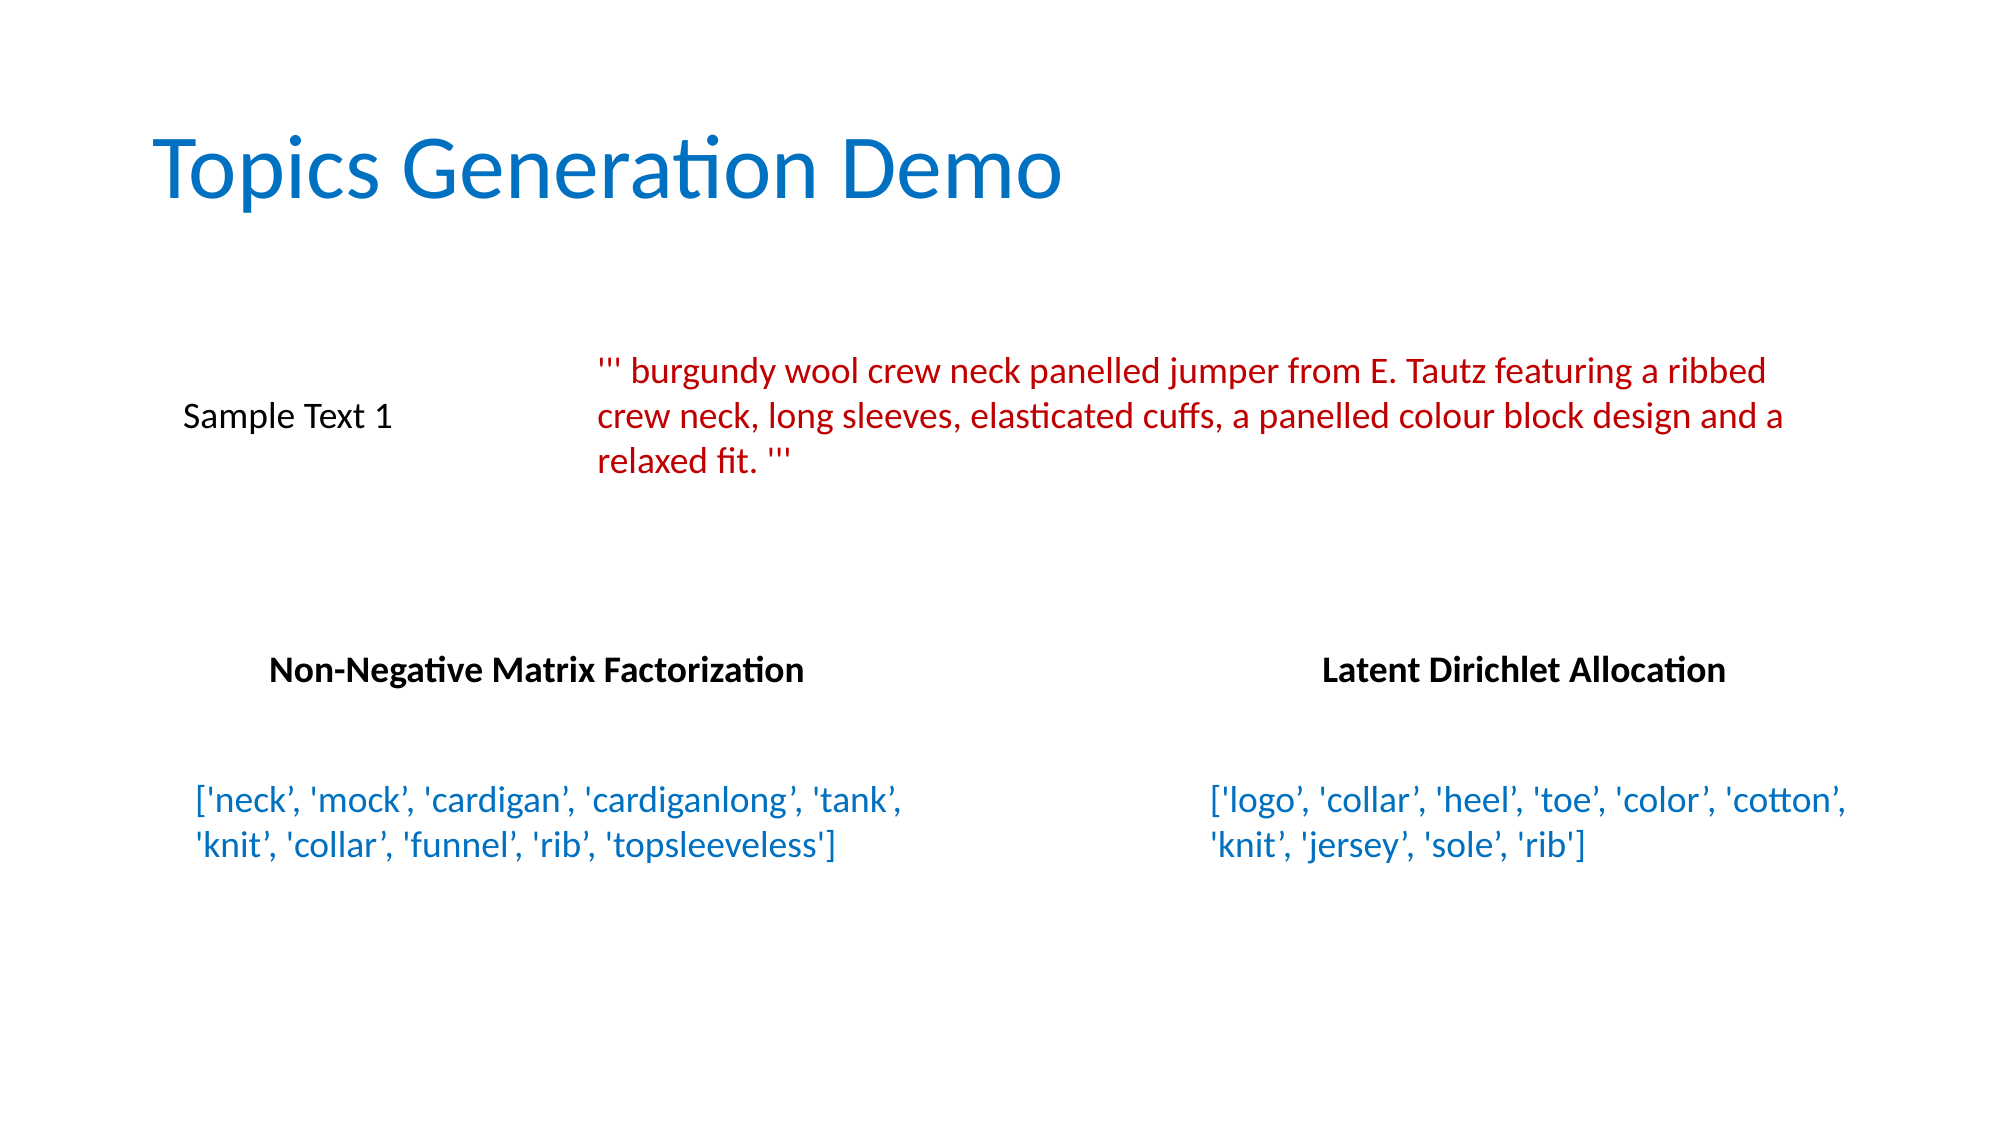

# Topics Generation Demo
''' burgundy wool crew neck panelled jumper from E. Tautz featuring a ribbed crew neck, long sleeves, elasticated cuffs, a panelled colour block design and a relaxed fit. '''
Sample Text 1
Non-Negative Matrix Factorization
Latent Dirichlet Allocation
['logo’, 'collar’, 'heel’, 'toe’, 'color’, 'cotton’, 'knit’, 'jersey’, 'sole’, 'rib']
['neck’, 'mock’, 'cardigan’, 'cardiganlong’, 'tank’, 'knit’, 'collar’, 'funnel’, 'rib’, 'topsleeveless']